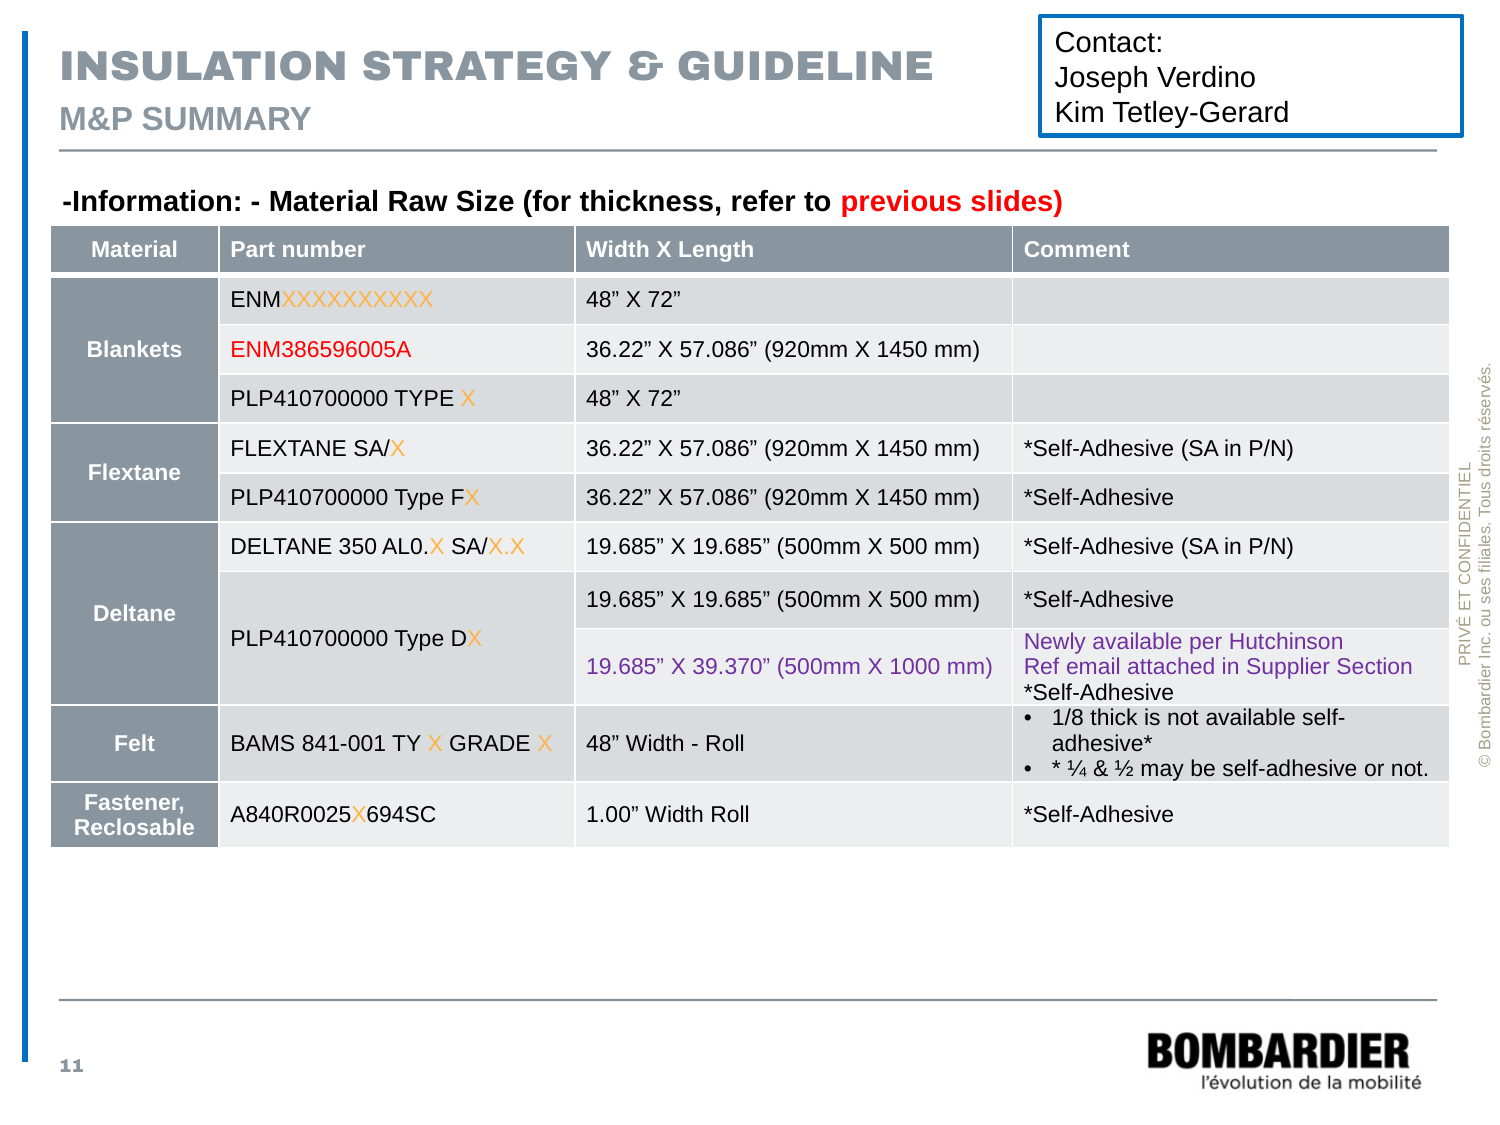

Contact:
Joseph Verdino
Kim Tetley-Gerard
# INSULATION STRATEGY & GUIDELINE
M&P Summary
-Information: - Material Raw Size (for thickness, refer to previous slides)

| Material | Part number | Width X Length | Comment |
| --- | --- | --- | --- |
| Blankets | ENMXXXXXXXXXX | 48” X 72” |  |
|  | ENM386596005A | 36.22” X 57.086” (920mm X 1450 mm) |  |
|  | PLP410700000 TYPE X | 48” X 72” |  |
| Flextane | FLEXTANE SA/X | 36.22” X 57.086” (920mm X 1450 mm) | \*Self-Adhesive (SA in P/N) |
|  | PLP410700000 Type FX | 36.22” X 57.086” (920mm X 1450 mm) | \*Self-Adhesive |
| Deltane | DELTANE 350 AL0.X SA/X.X | 19.685” X 19.685” (500mm X 500 mm) | \*Self-Adhesive (SA in P/N) |
|  | PLP410700000 Type DX | 19.685” X 19.685” (500mm X 500 mm) | \*Self-Adhesive |
|  |  | 19.685” X 39.370” (500mm X 1000 mm) | Newly available per Hutchinson Ref email attached in Supplier Section \*Self-Adhesive |
| Felt | BAMS 841-001 TY X GRADE X | 48” Width - Roll | 1/8 thick is not available self-adhesive\* \* ¼ & ½ may be self-adhesive or not. |
| Fastener, Reclosable | A840R0025X694SC | 1.00” Width Roll | \*Self-Adhesive |

11